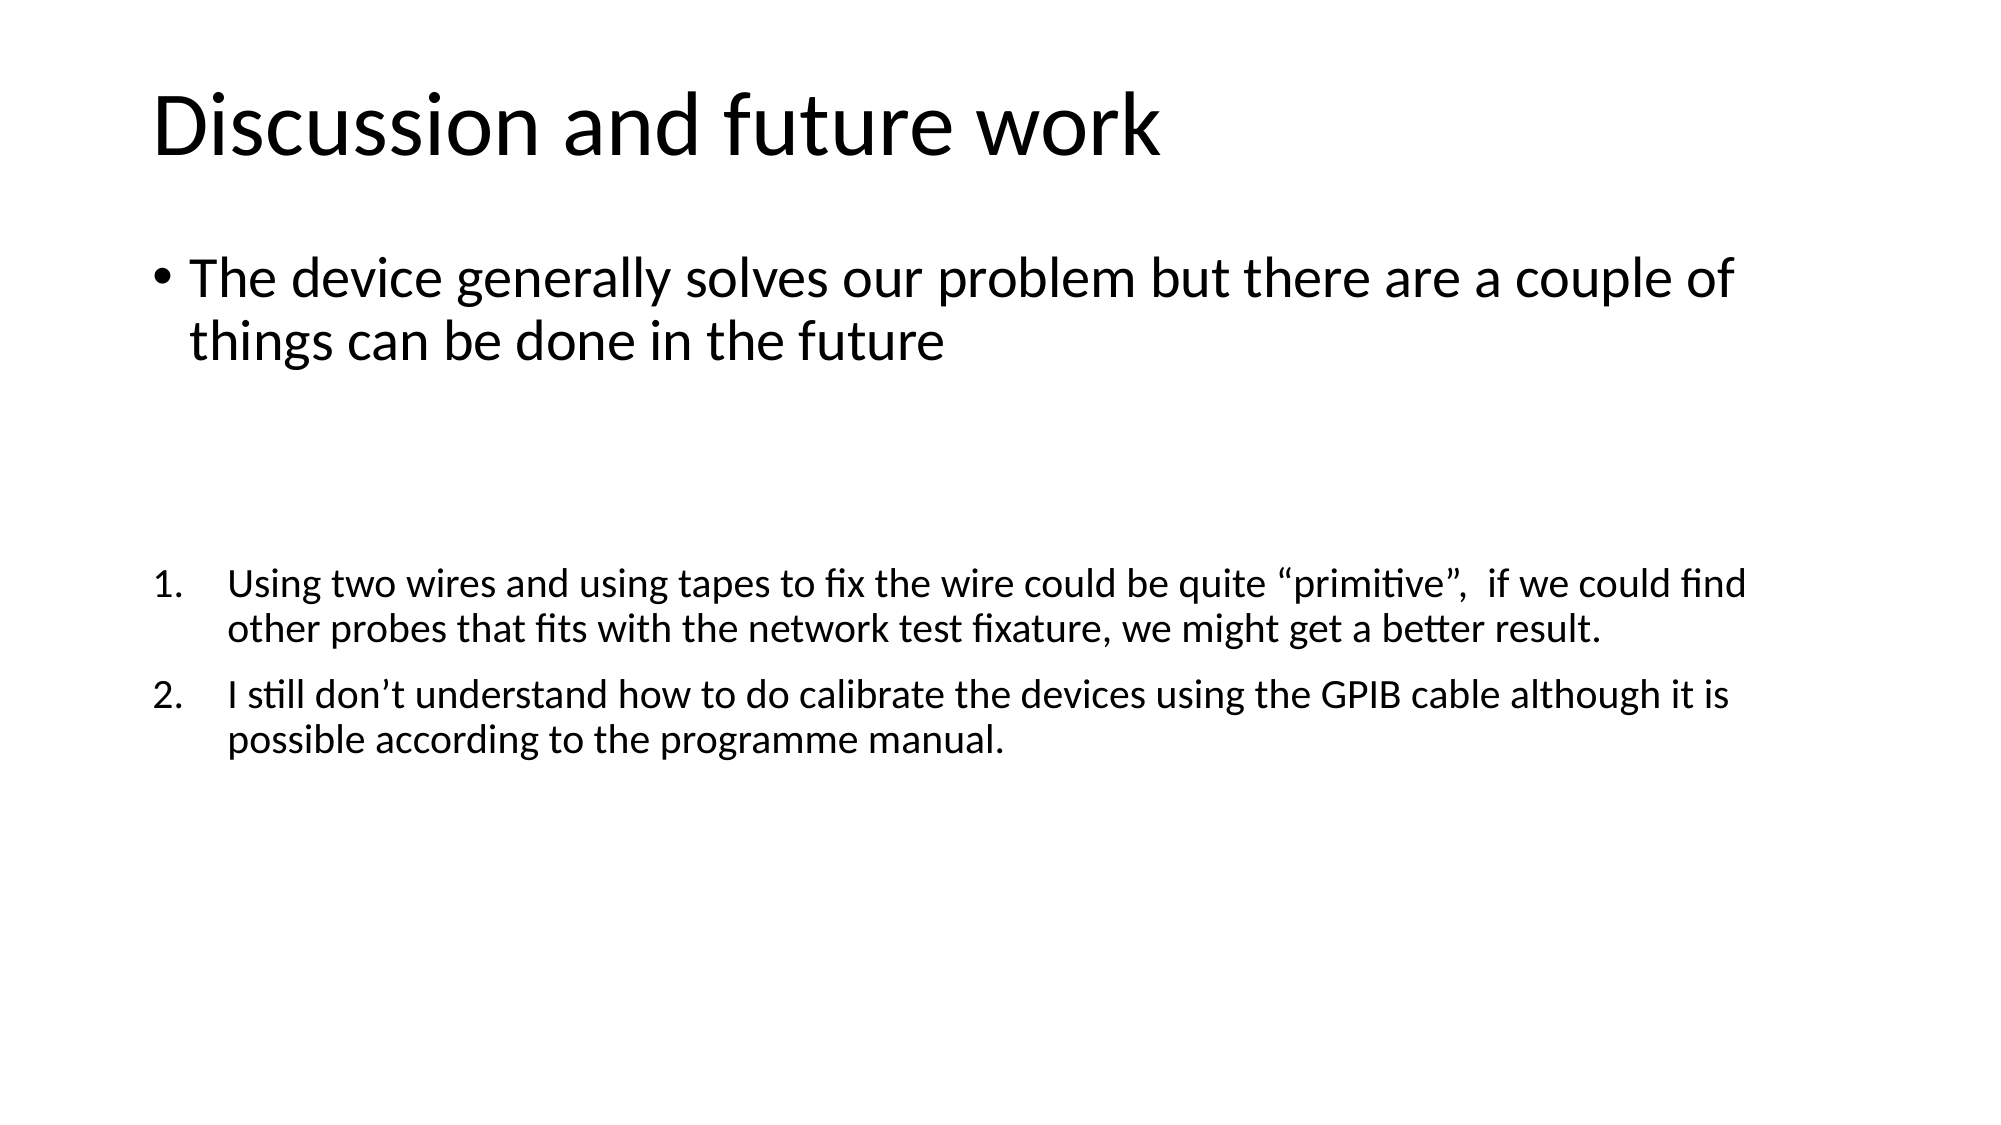

# Discussion and future work
The device generally solves our problem but there are a couple of things can be done in the future

Using two wires and using tapes to fix the wire could be quite “primitive”,  if we could find other probes that fits with the network test fixature, we might get a better result.
I still don’t understand how to do calibrate the devices using the GPIB cable although it is possible according to the programme manual.